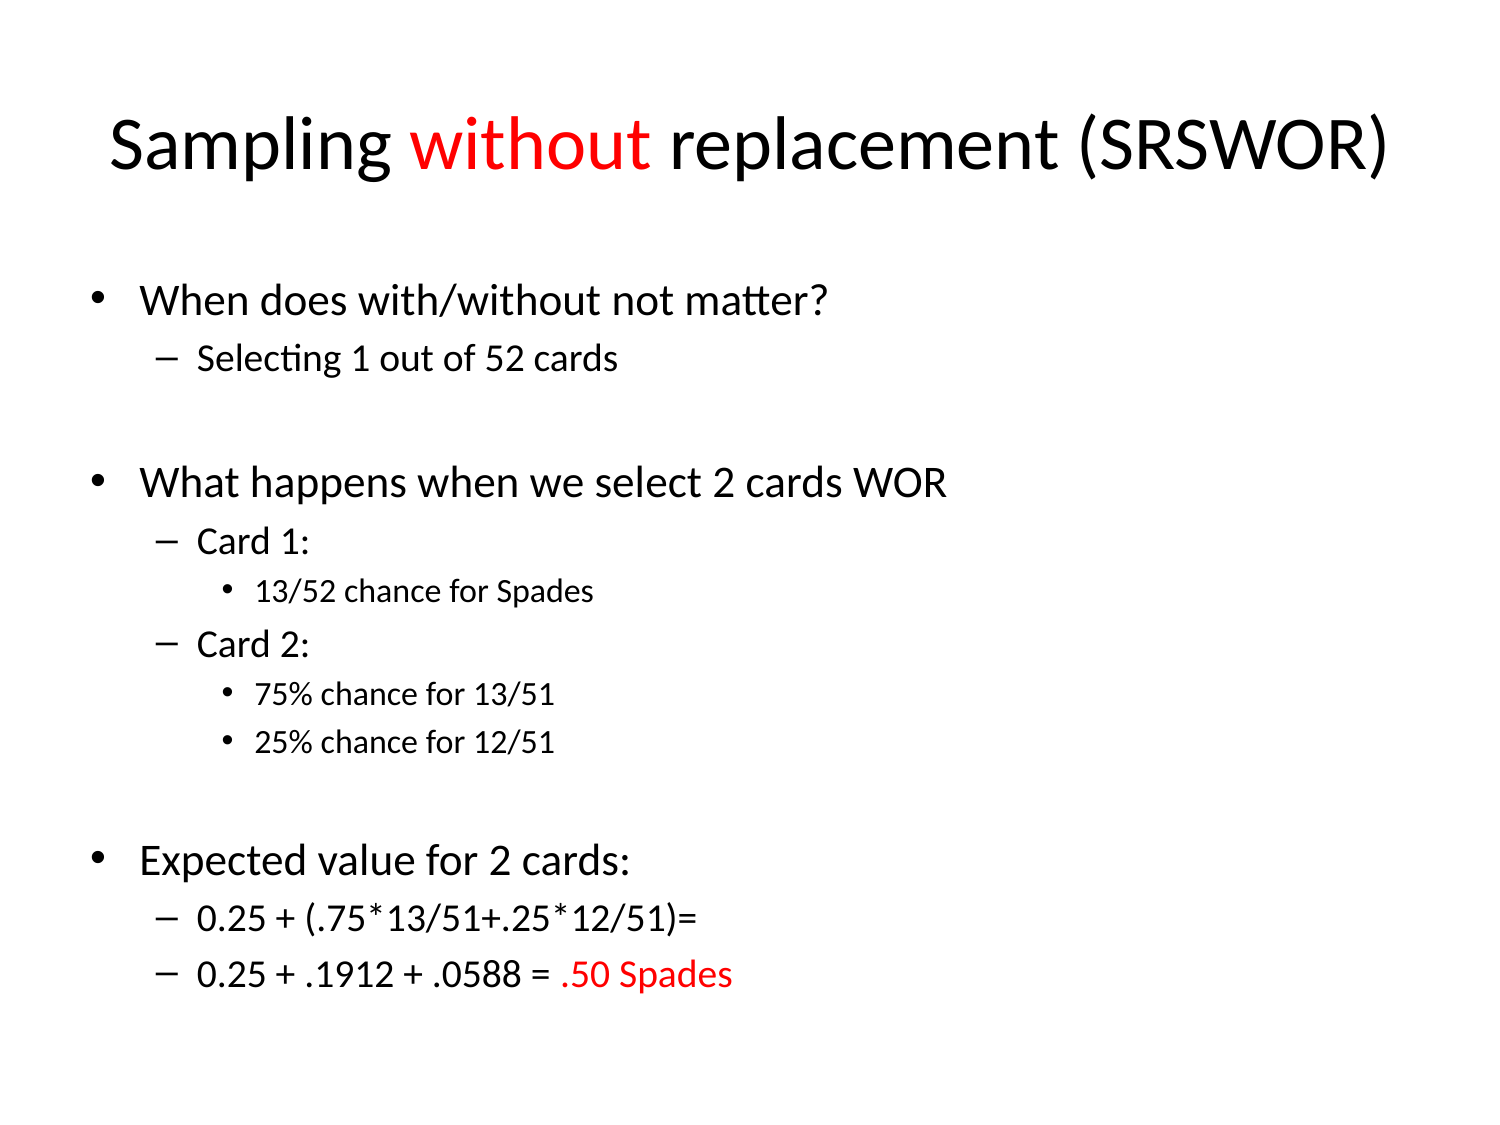

# Sampling without replacement (SRSWOR)
When does with/without not matter?
Selecting 1 out of 52 cards

What happens when we select 2 cards WOR
Card 1:
13/52 chance for Spades
Card 2:
75% chance for 13/51
25% chance for 12/51

Expected value for 2 cards:
0.25 + (.75*13/51+.25*12/51)=
0.25 + .1912 + .0588 = .50 Spades